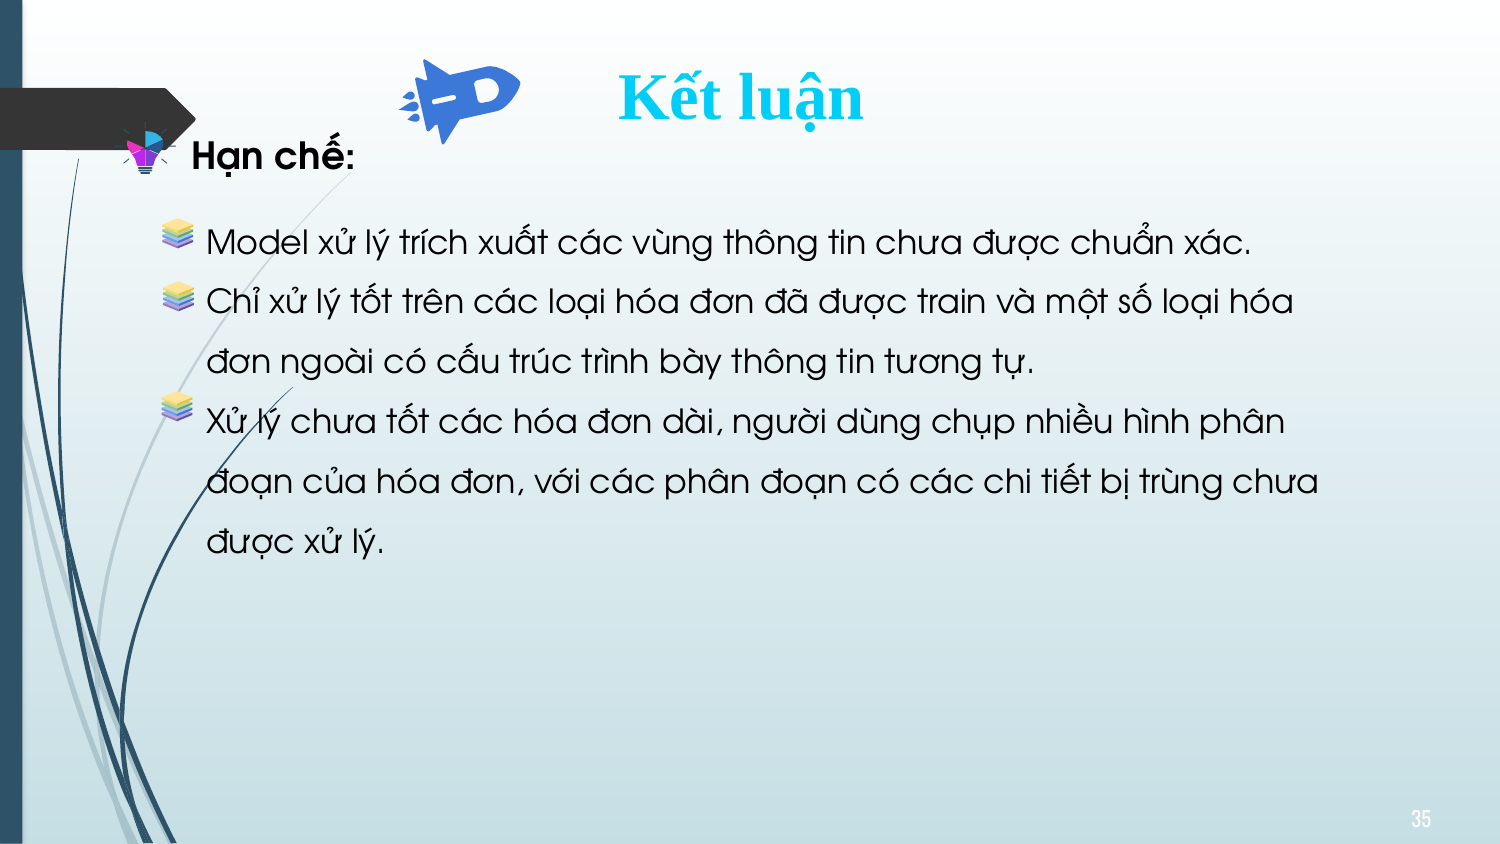

Kết luận

Hạn chế:

Model xử lý trích xuất các vùng thông tin chưa được chuẩn xác.
Chỉ xử lý tốt trên các loại hóa đơn đã được train và một số loại hóa đơn ngoài có cấu trúc trình bày thông tin tương tự.
Xử lý chưa tốt các hóa đơn dài, người dùng chụp nhiều hình phân đoạn của hóa đơn, với các phân đoạn có các chi tiết bị trùng chưa được xử lý.

35